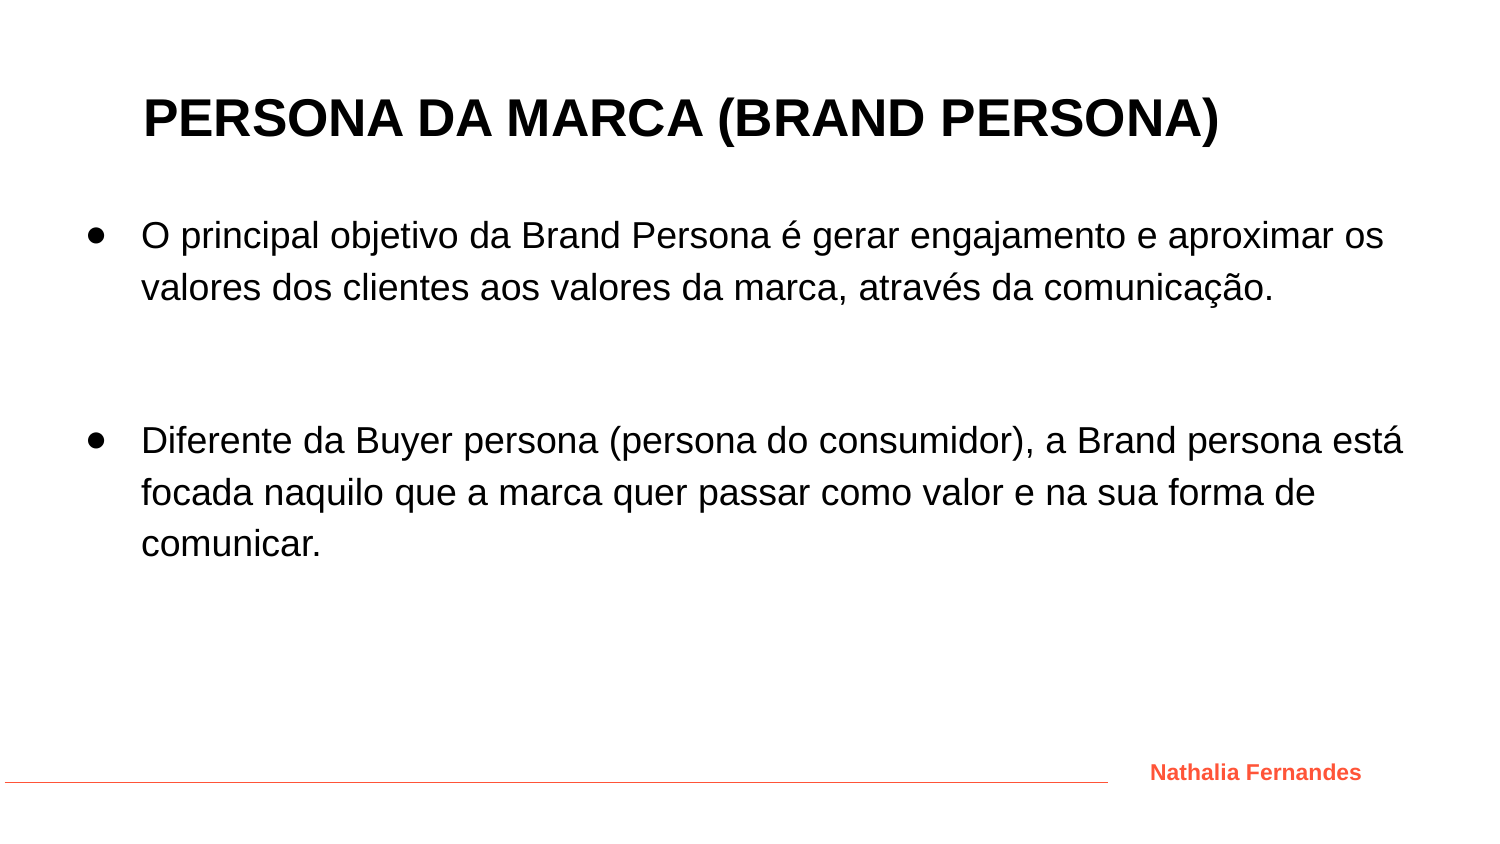

# PERSONA DA MARCA (BRAND PERSONA)
O principal objetivo da Brand Persona é gerar engajamento e aproximar os valores dos clientes aos valores da marca, através da comunicação.

Diferente da Buyer persona (persona do consumidor), a Brand persona está focada naquilo que a marca quer passar como valor e na sua forma de comunicar.

Nathalia Fernandes